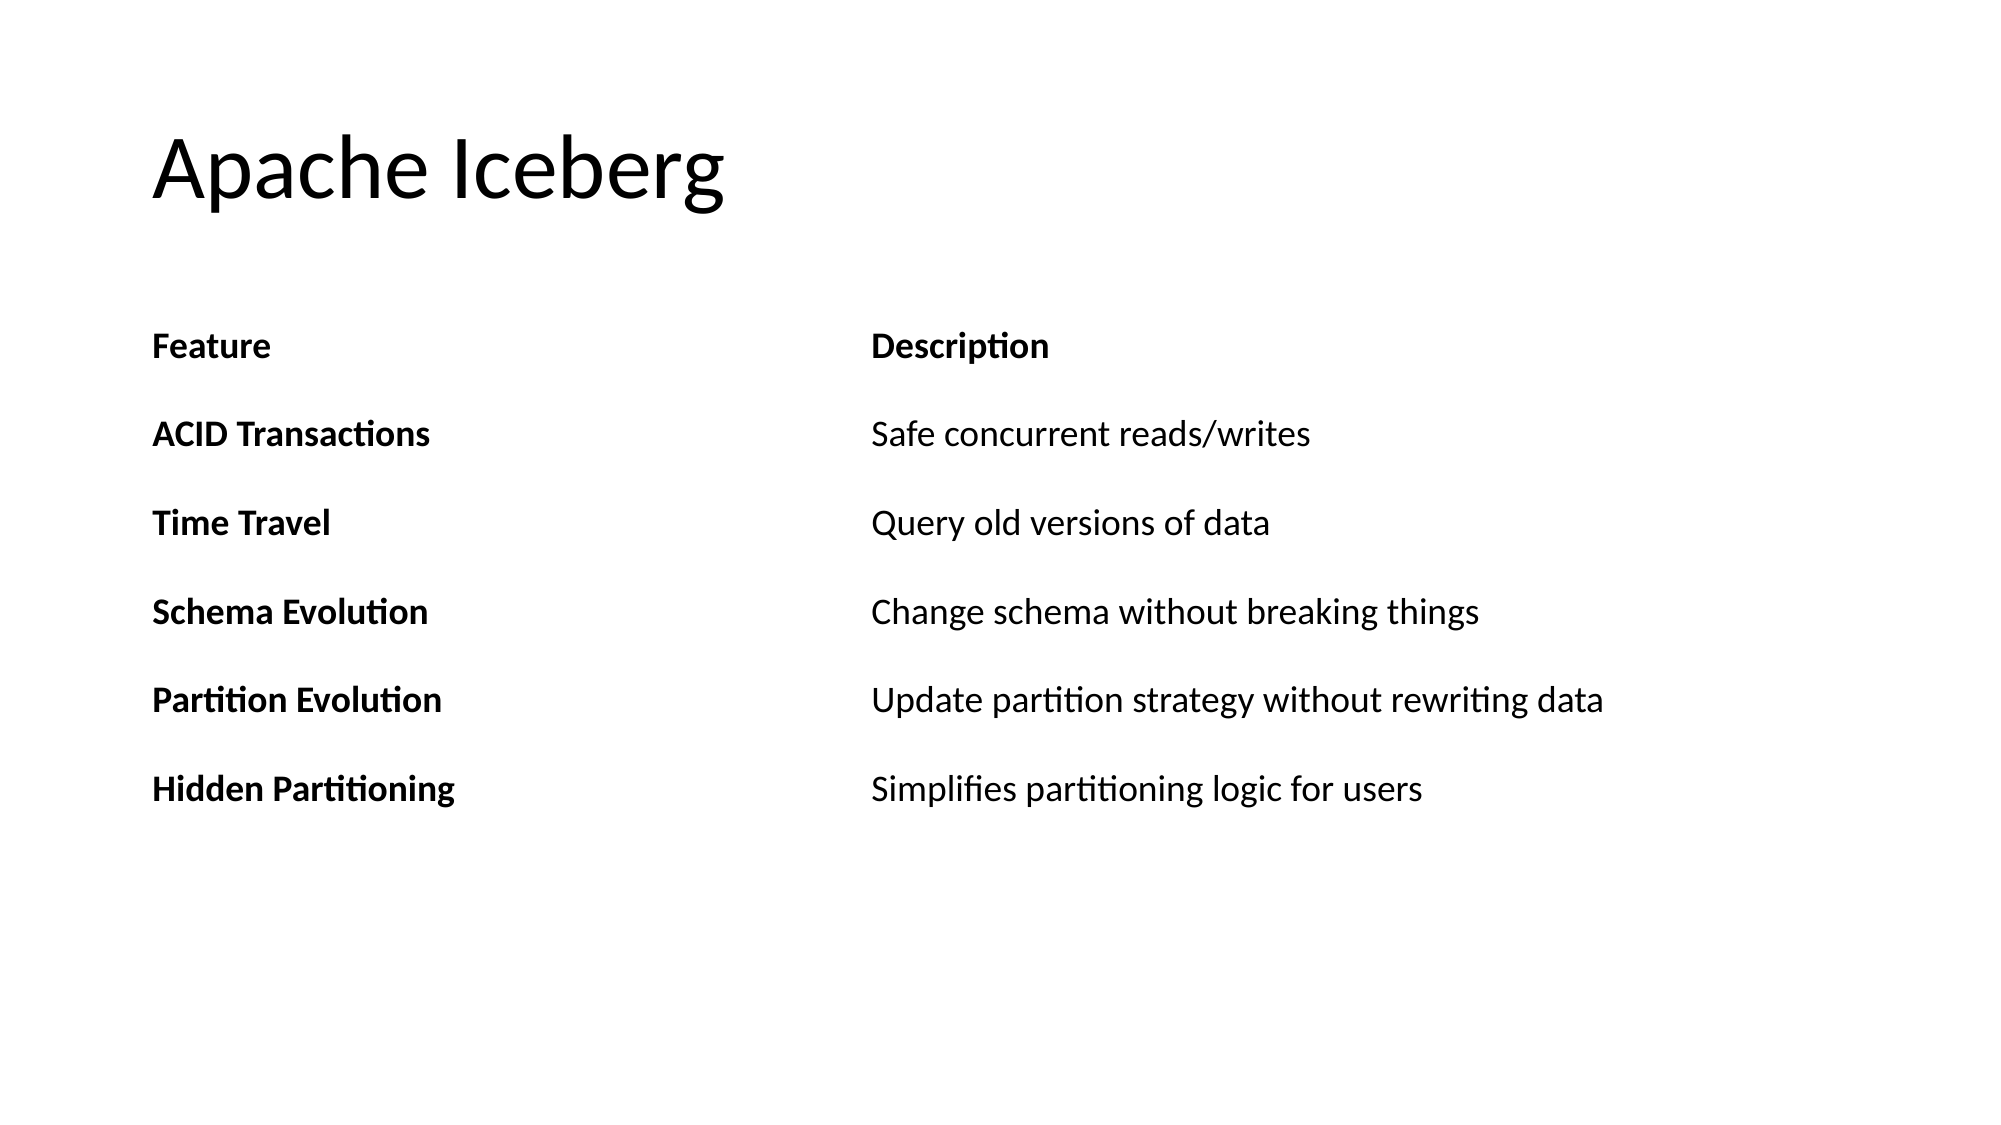

# Apache Iceberg
| Feature | Description |
| --- | --- |
| ACID Transactions | Safe concurrent reads/writes |
| Time Travel | Query old versions of data |
| Schema Evolution | Change schema without breaking things |
| Partition Evolution | Update partition strategy without rewriting data |
| Hidden Partitioning | Simplifies partitioning logic for users |